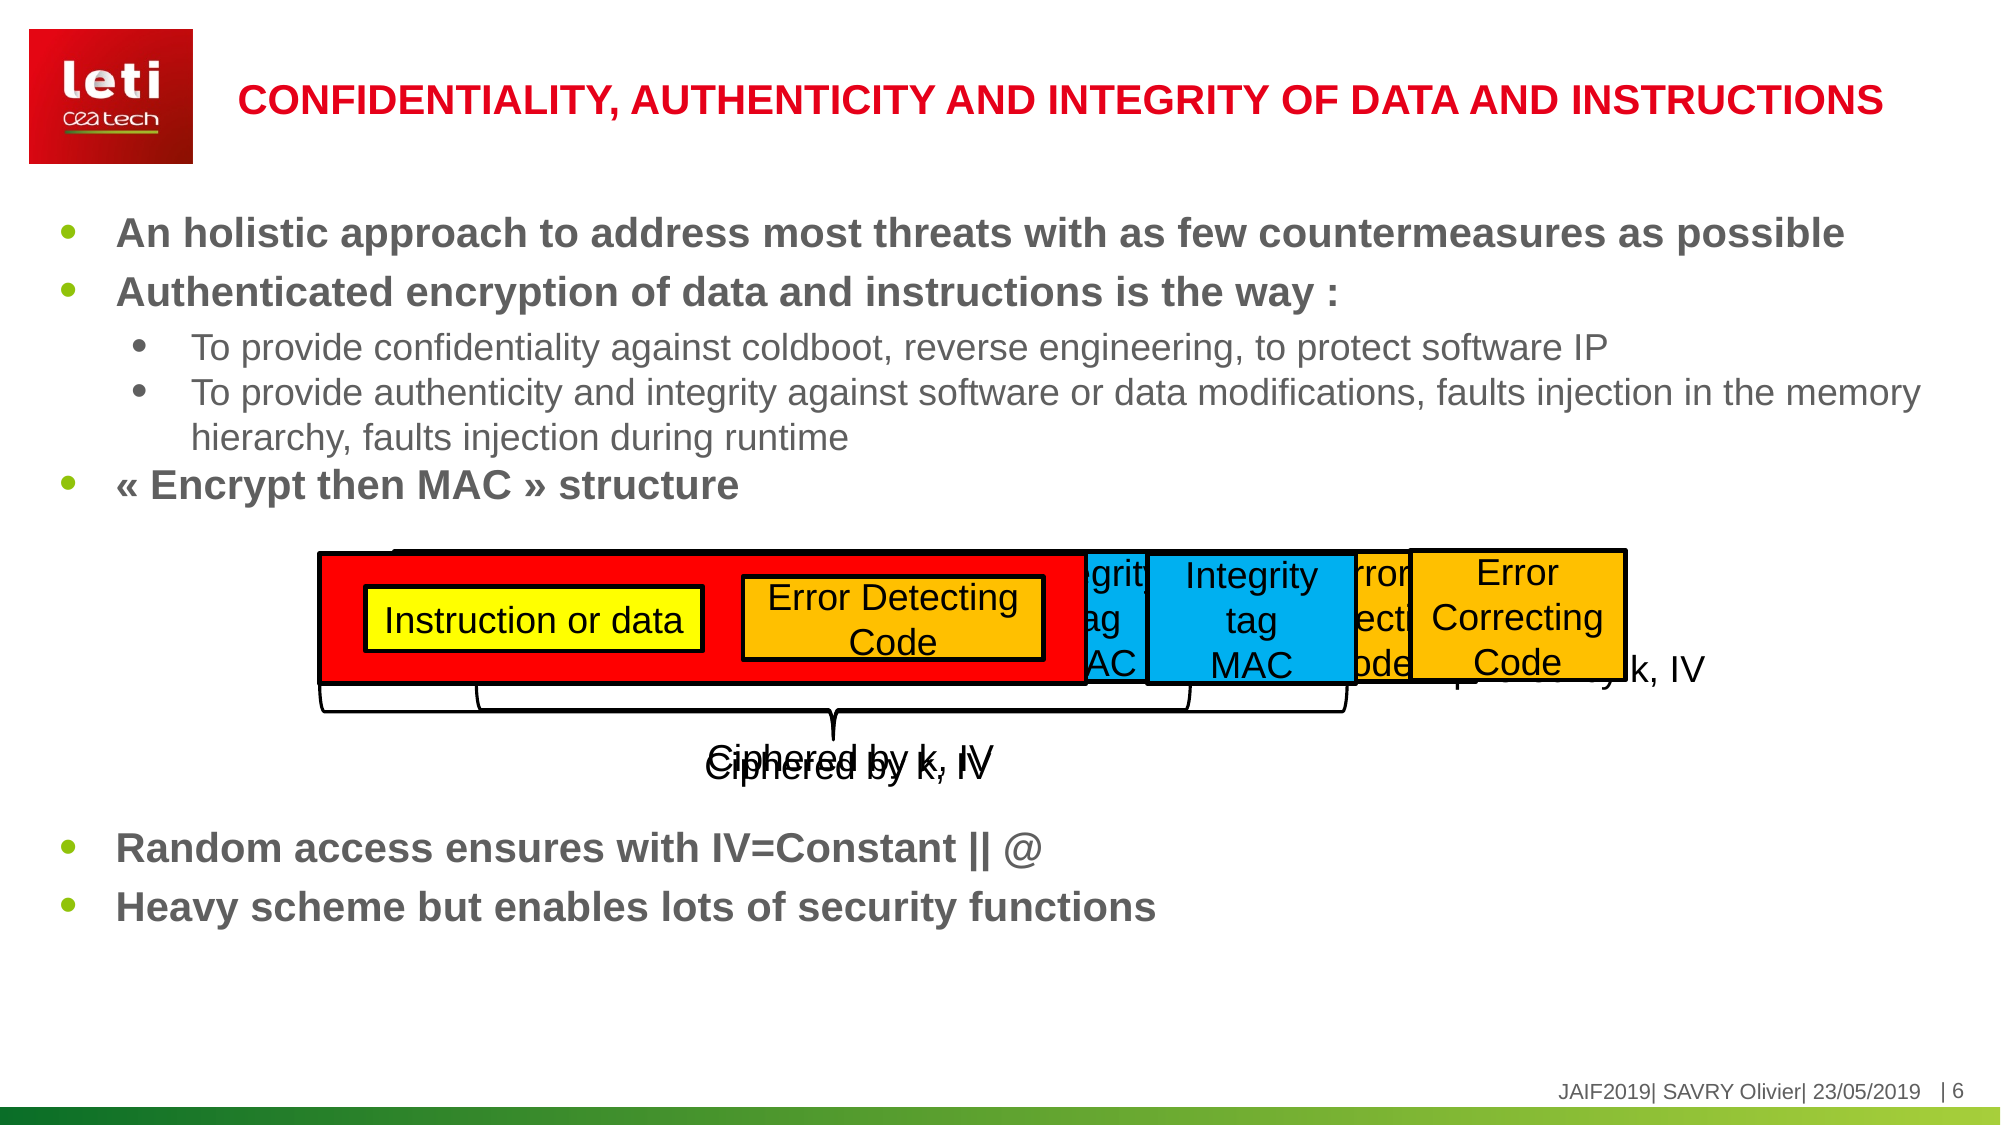

# CONFIDENTIALITY, AUTHENTICITY AND INTEGRITY OF DATA AND INSTRUCTIONS
An holistic approach to address most threats with as few countermeasures as possible
Authenticated encryption of data and instructions is the way :
To provide confidentiality against coldboot, reverse engineering, to protect software IP
To provide authenticity and integrity against software or data modifications, faults injection in the memory hierarchy, faults injection during runtime
« Encrypt then MAC » structure

Error Correcting Code

Integrity tag
MAC
Instruction or data
Ciphered by k, IV
Error Detecting Code

Integrity tag
MAC
Instruction or data
Ciphered by k, IV

Integrity tag
MAC
Instruction or data
Ciphered by k, IV
Error Correcting Code
Random access ensures with IV=Constant || @
Heavy scheme but enables lots of security functions

JAIF2019| SAVRY Olivier| 23/05/2019